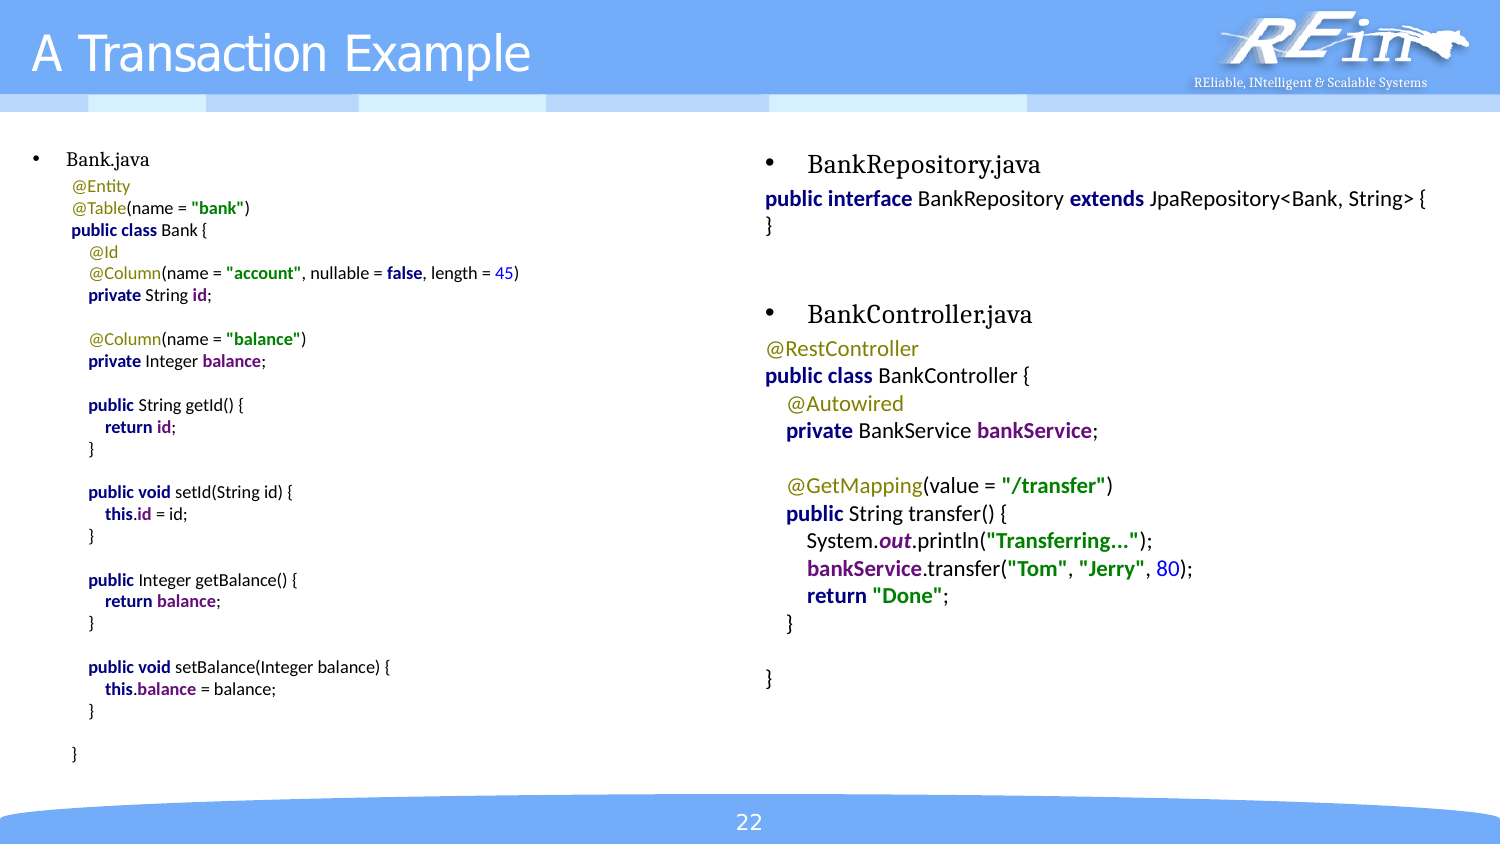

# A Transaction Example
Bank.java
@Entity
@Table(name = "bank")
public class Bank {
    @Id
    @Column(name = "account", nullable = false, length = 45)
    private String id;
    @Column(name = "balance")
    private Integer balance;
    public String getId() {
        return id;
    }
    public void setId(String id) {
        this.id = id;
    }
    public Integer getBalance() {
        return balance;
    }
    public void setBalance(Integer balance) {
        this.balance = balance;
    }
}

BankRepository.java
public interface BankRepository extends JpaRepository<Bank, String> {
}

BankController.java
@RestController
public class BankController {
    @Autowired
    private BankService bankService;
    @GetMapping(value = "/transfer")
    public String transfer() {
        System.out.println("Transferring...");
        bankService.transfer("Tom", "Jerry", 80);
        return "Done";
    }
}

22